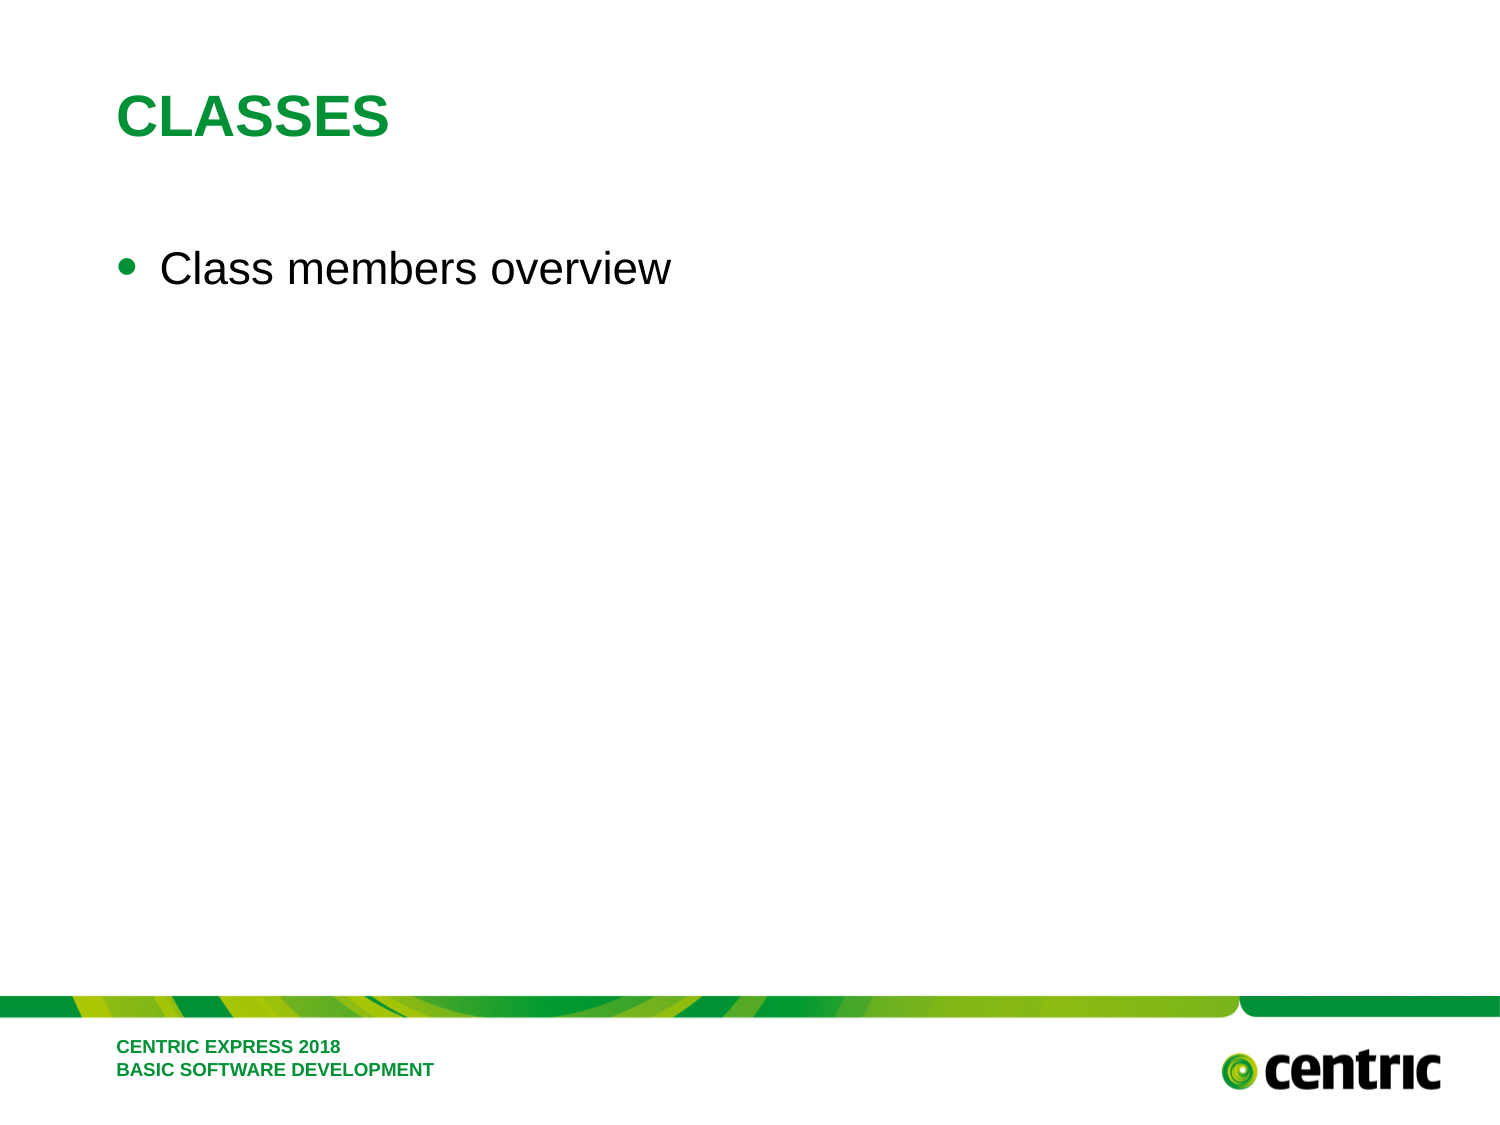

# Classes
Class members overview

CENTRIC EXPRESS 2018                               BASIC SOFTWARE DEVELOPMENT
February 26, 2018